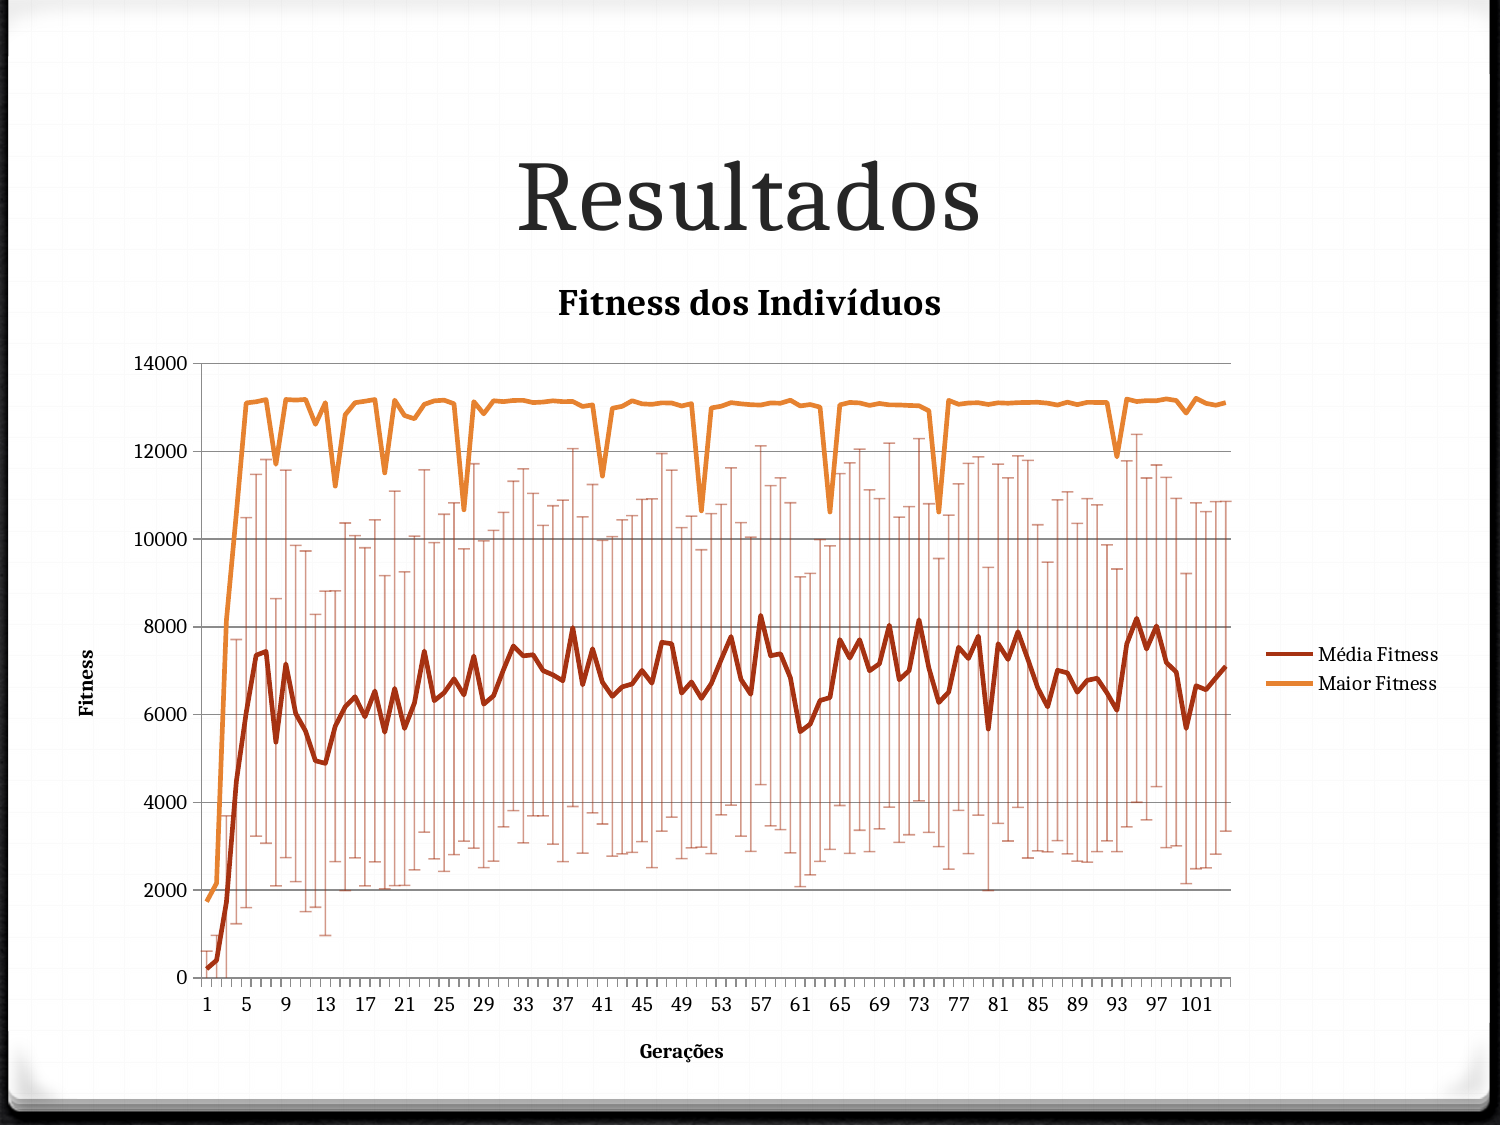

# Resultados

### Chart: Fitness dos Indivíduos

| Category | Média Fitness | Maior Fitness |
|---|---|---|